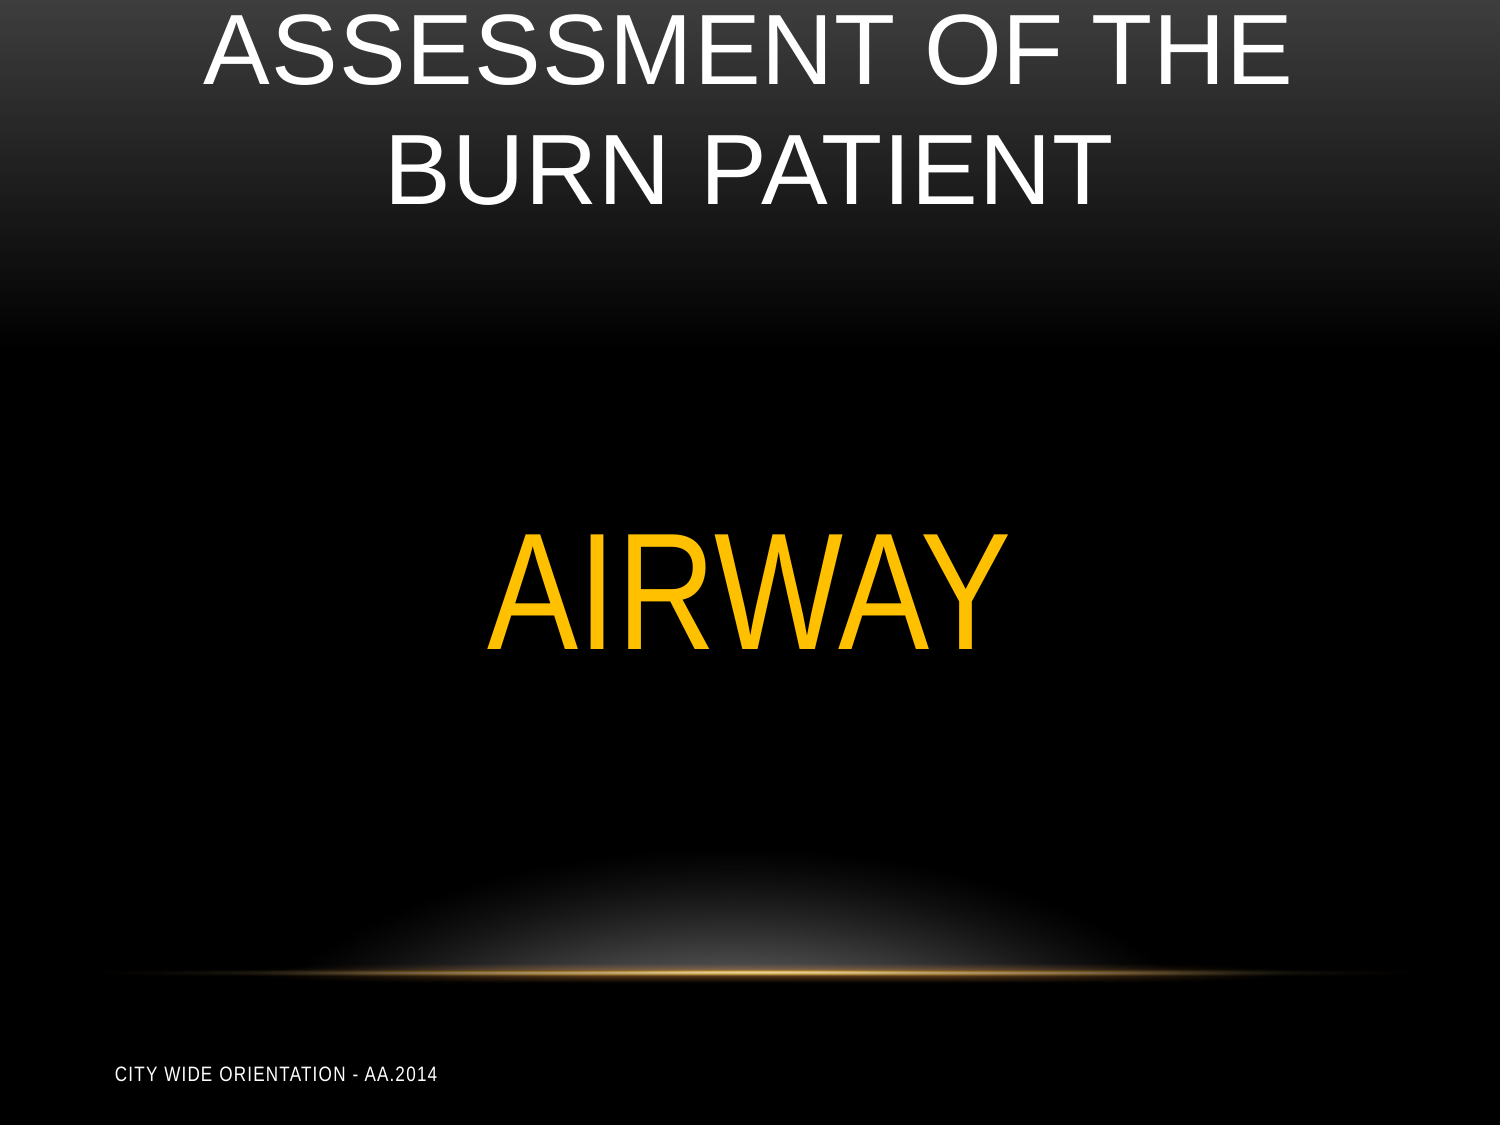

# Assessment of the burn patient

AIRWAY
City Wide Orientation - AA.2014